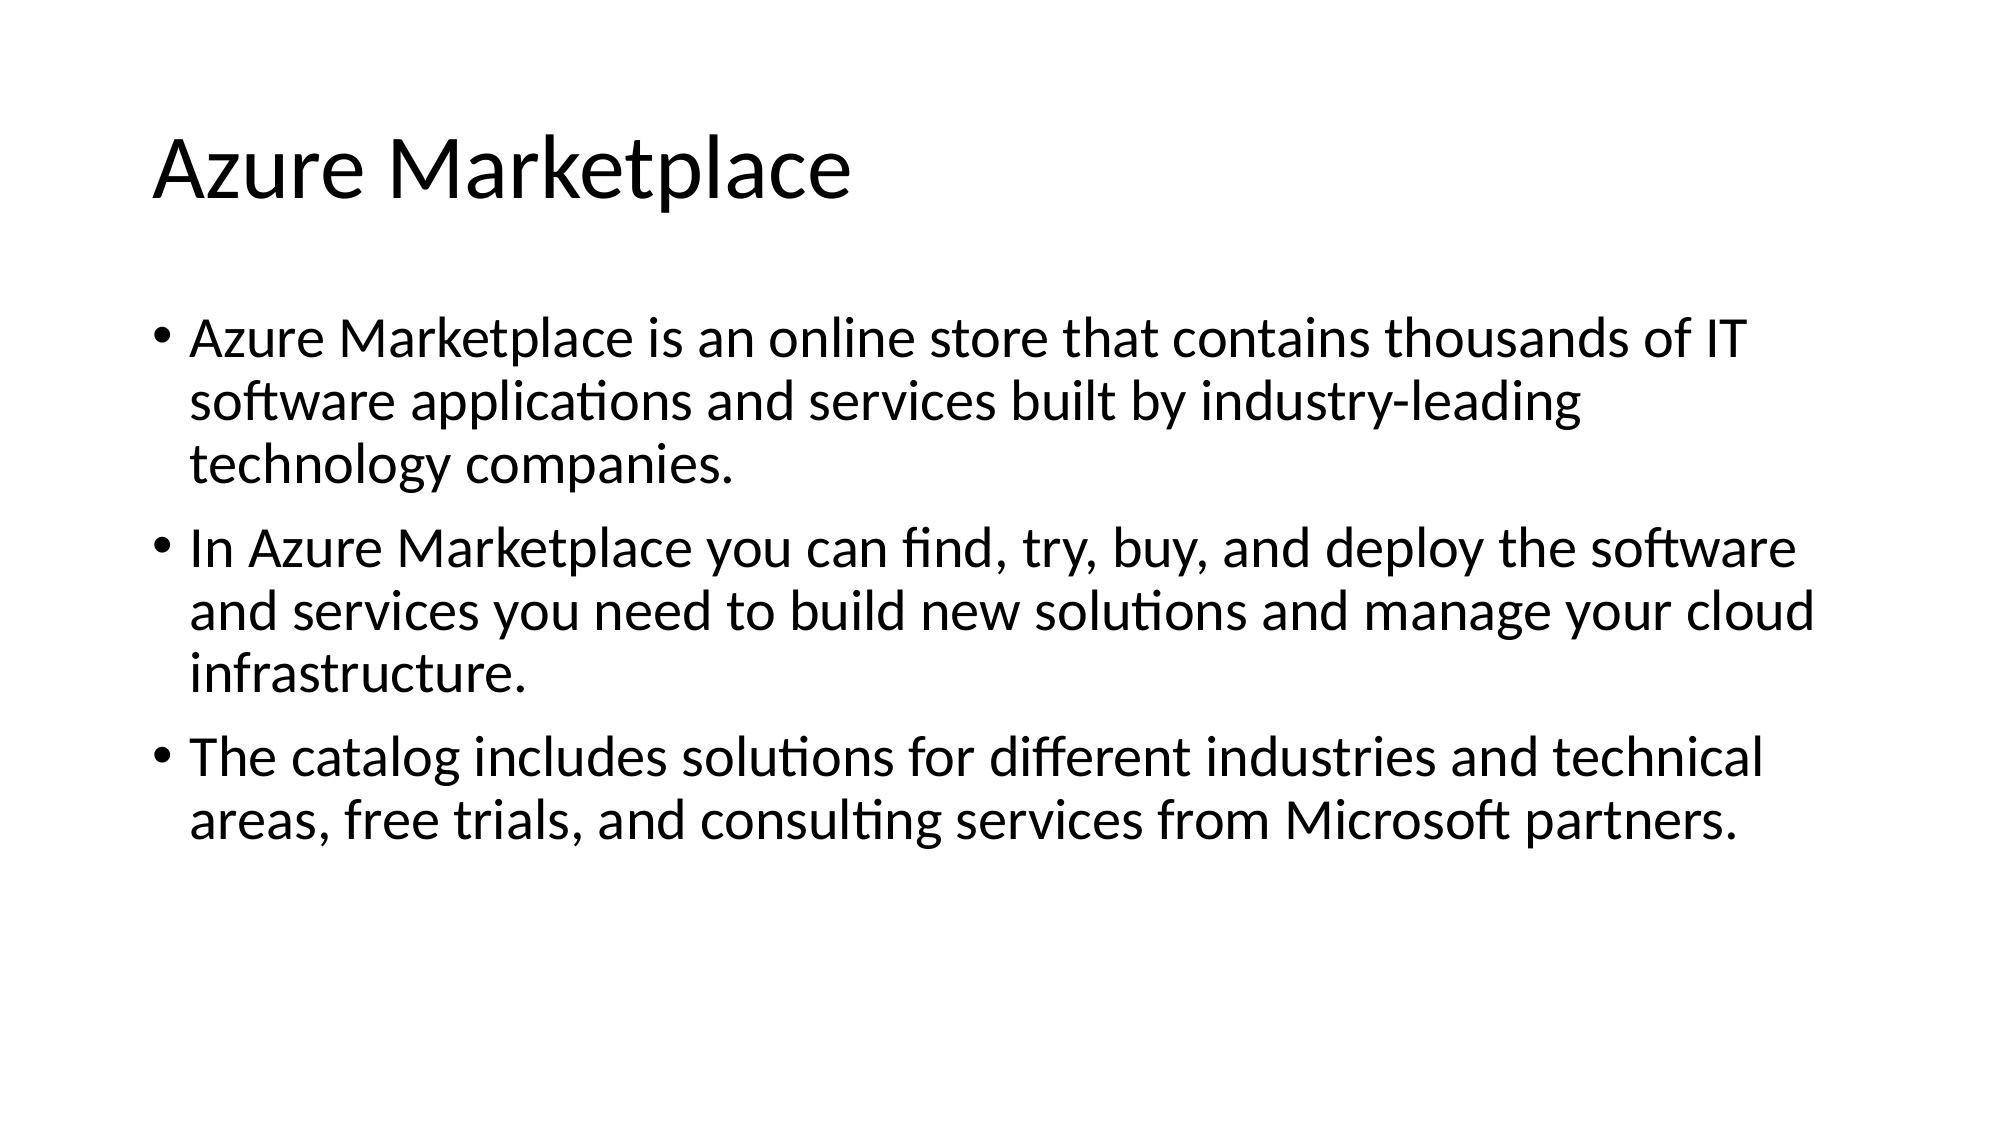

# Azure Marketplace
Azure Marketplace is an online store that contains thousands of IT software applications and services built by industry-leading technology companies.
In Azure Marketplace you can find, try, buy, and deploy the software and services you need to build new solutions and manage your cloud infrastructure.
The catalog includes solutions for different industries and technical areas, free trials, and consulting services from Microsoft partners.